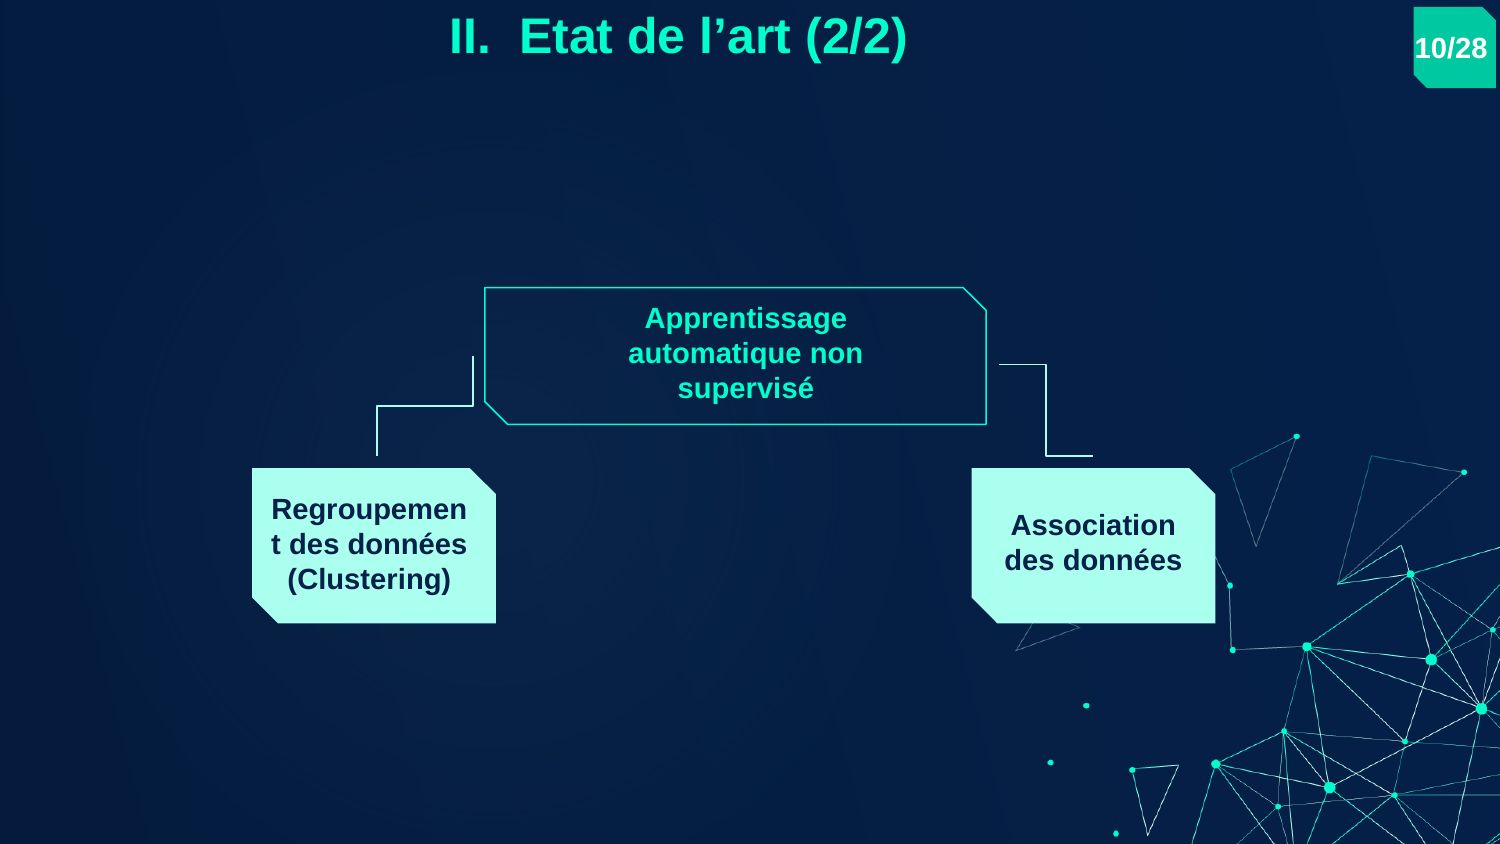

II.  Etat de l’art (2/2)
10/28

Apprentissage automatique non supervisé

Association des données
Regroupement des données
(Clustering)